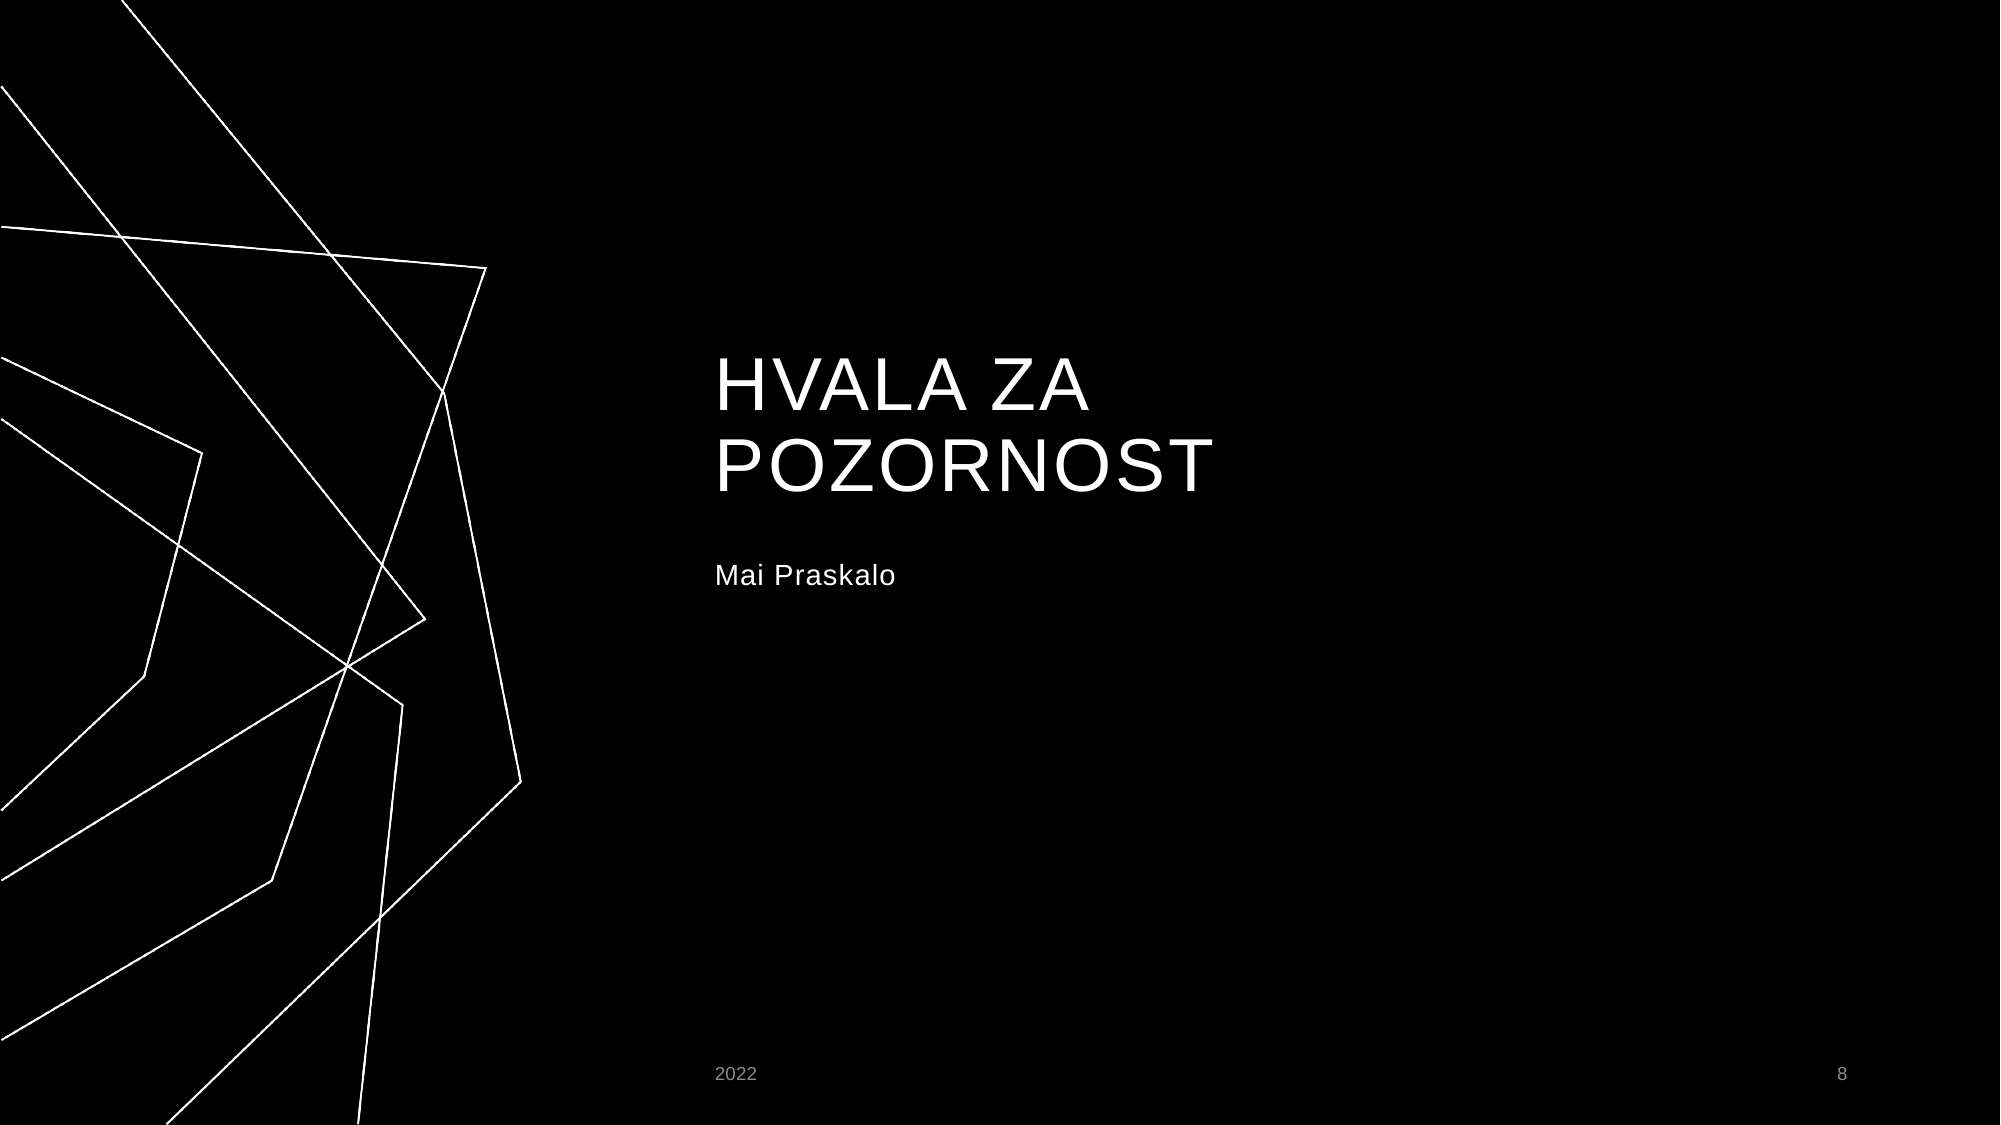

# Hvala za Pozornost
Mai Praskalo
2022
8